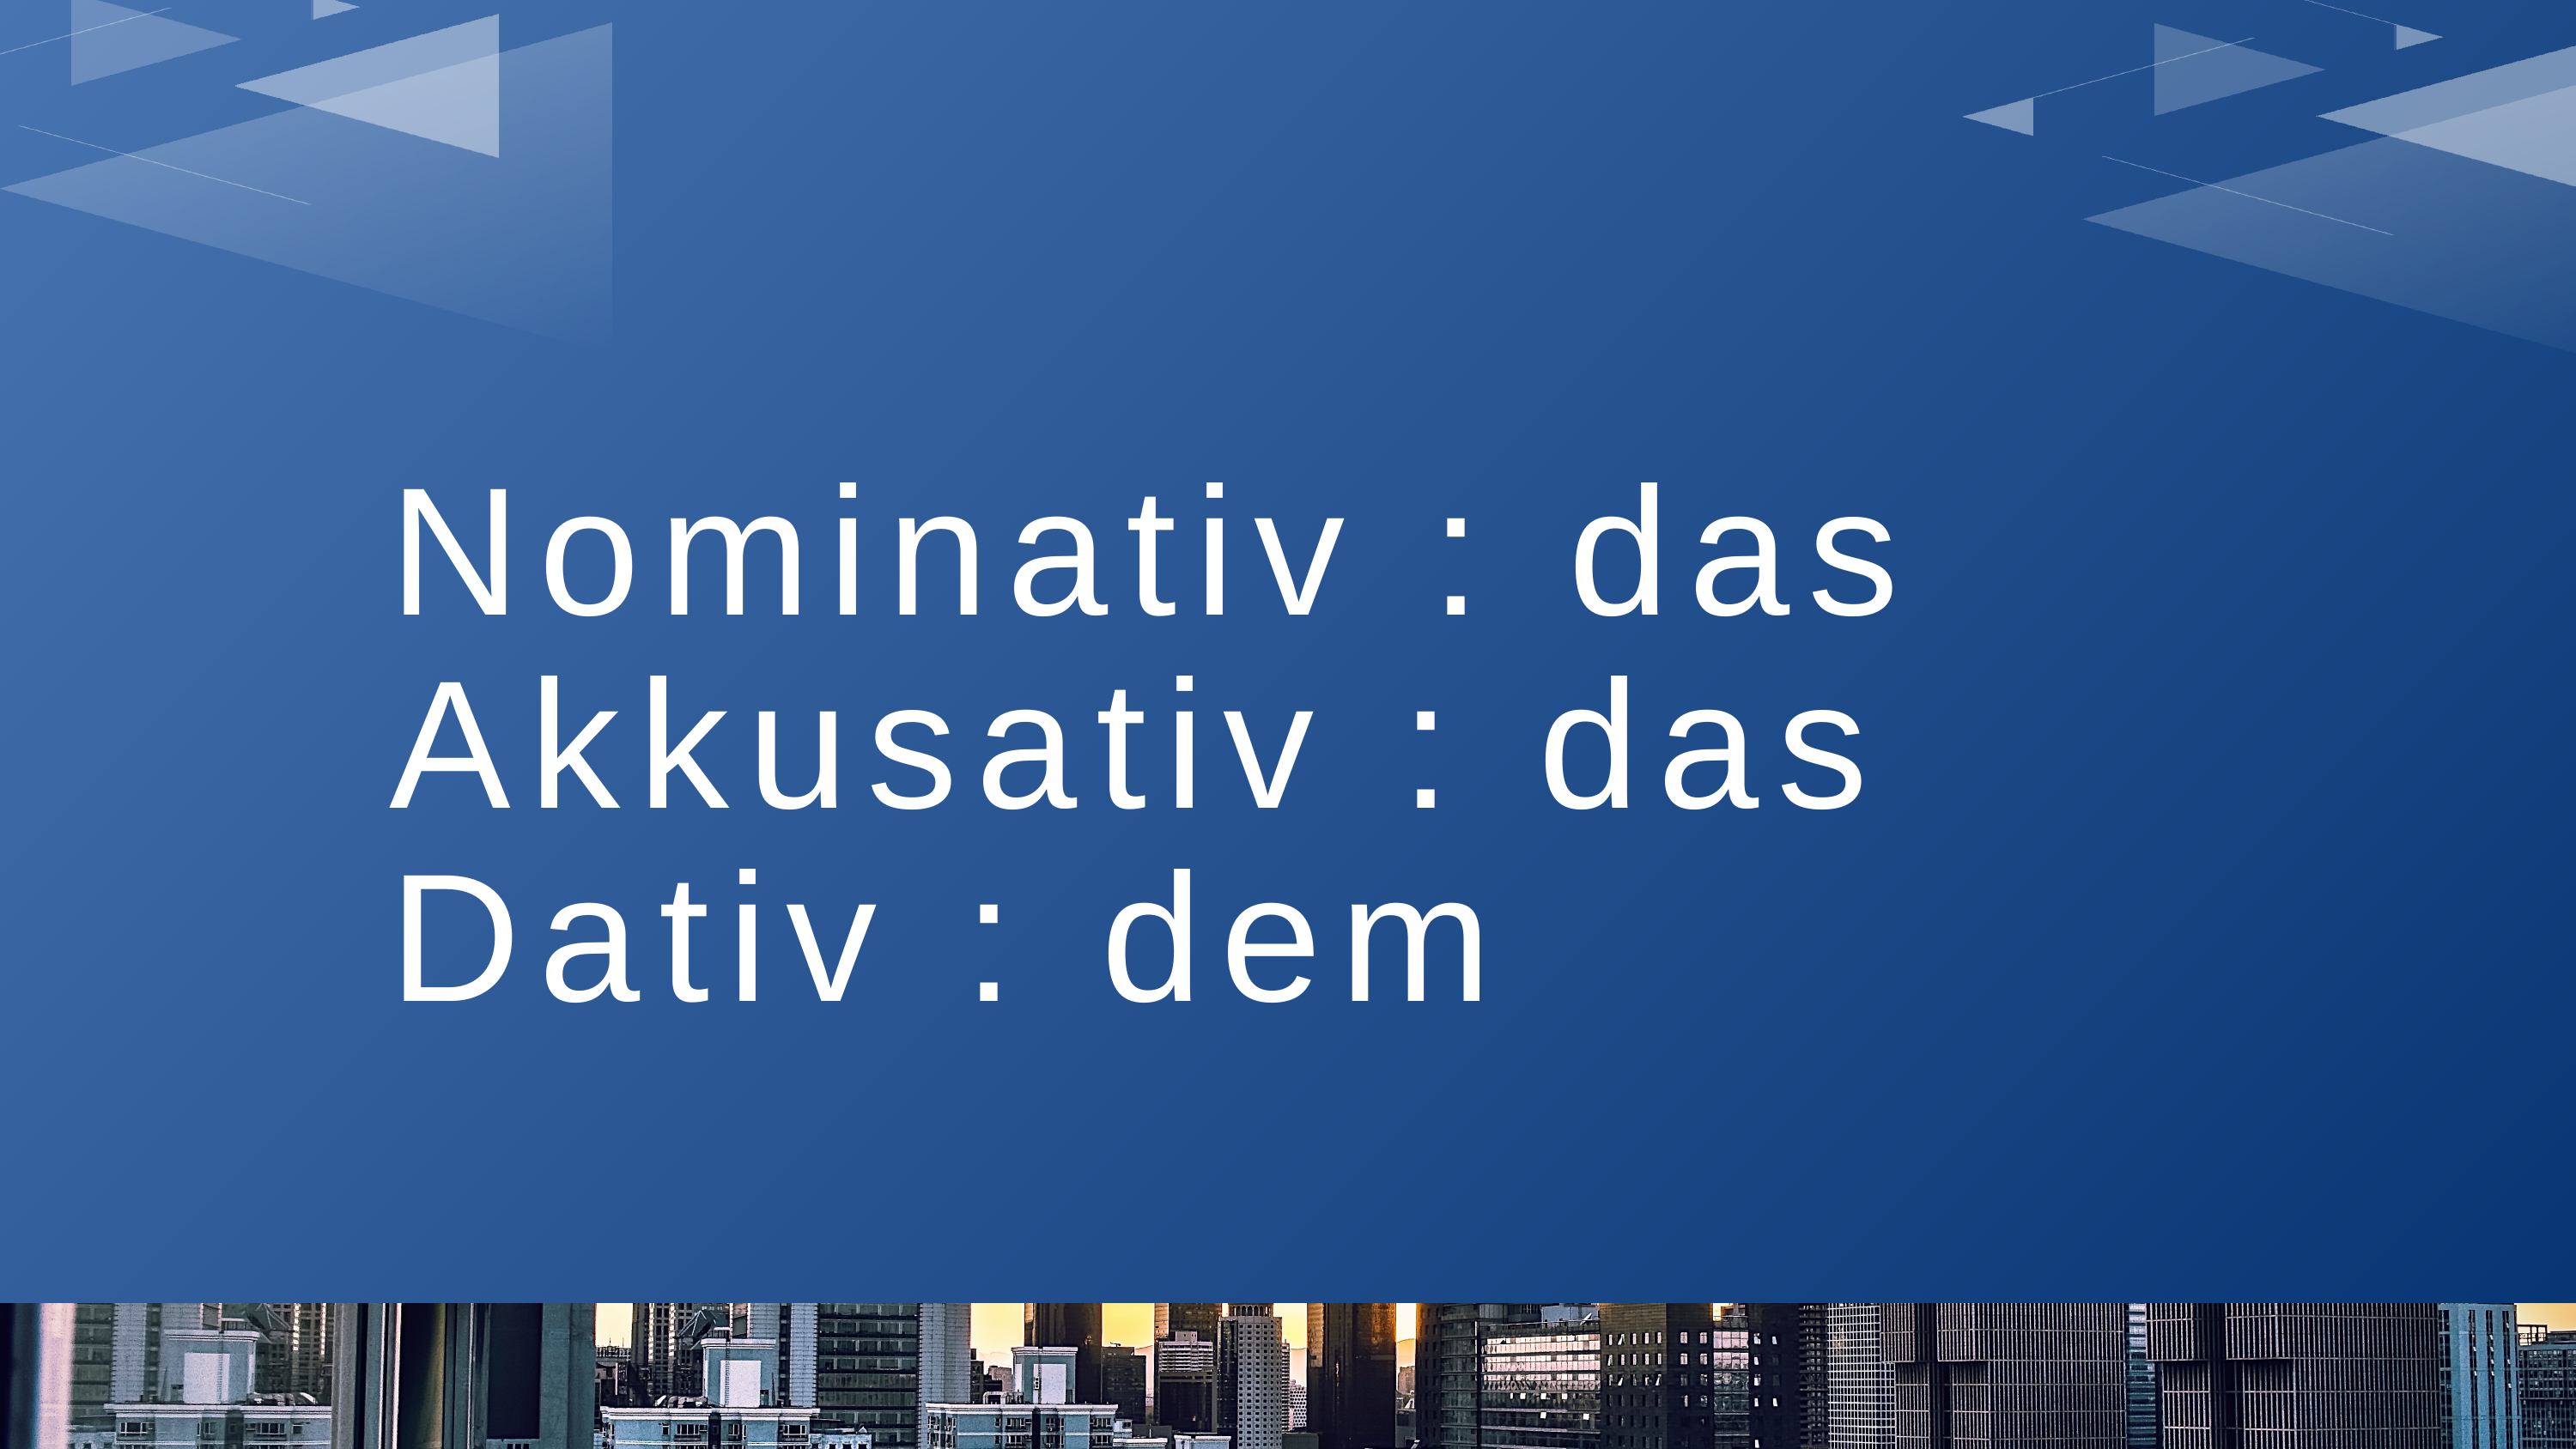

Nominativ : das
Akkusativ : das
Dativ : dem